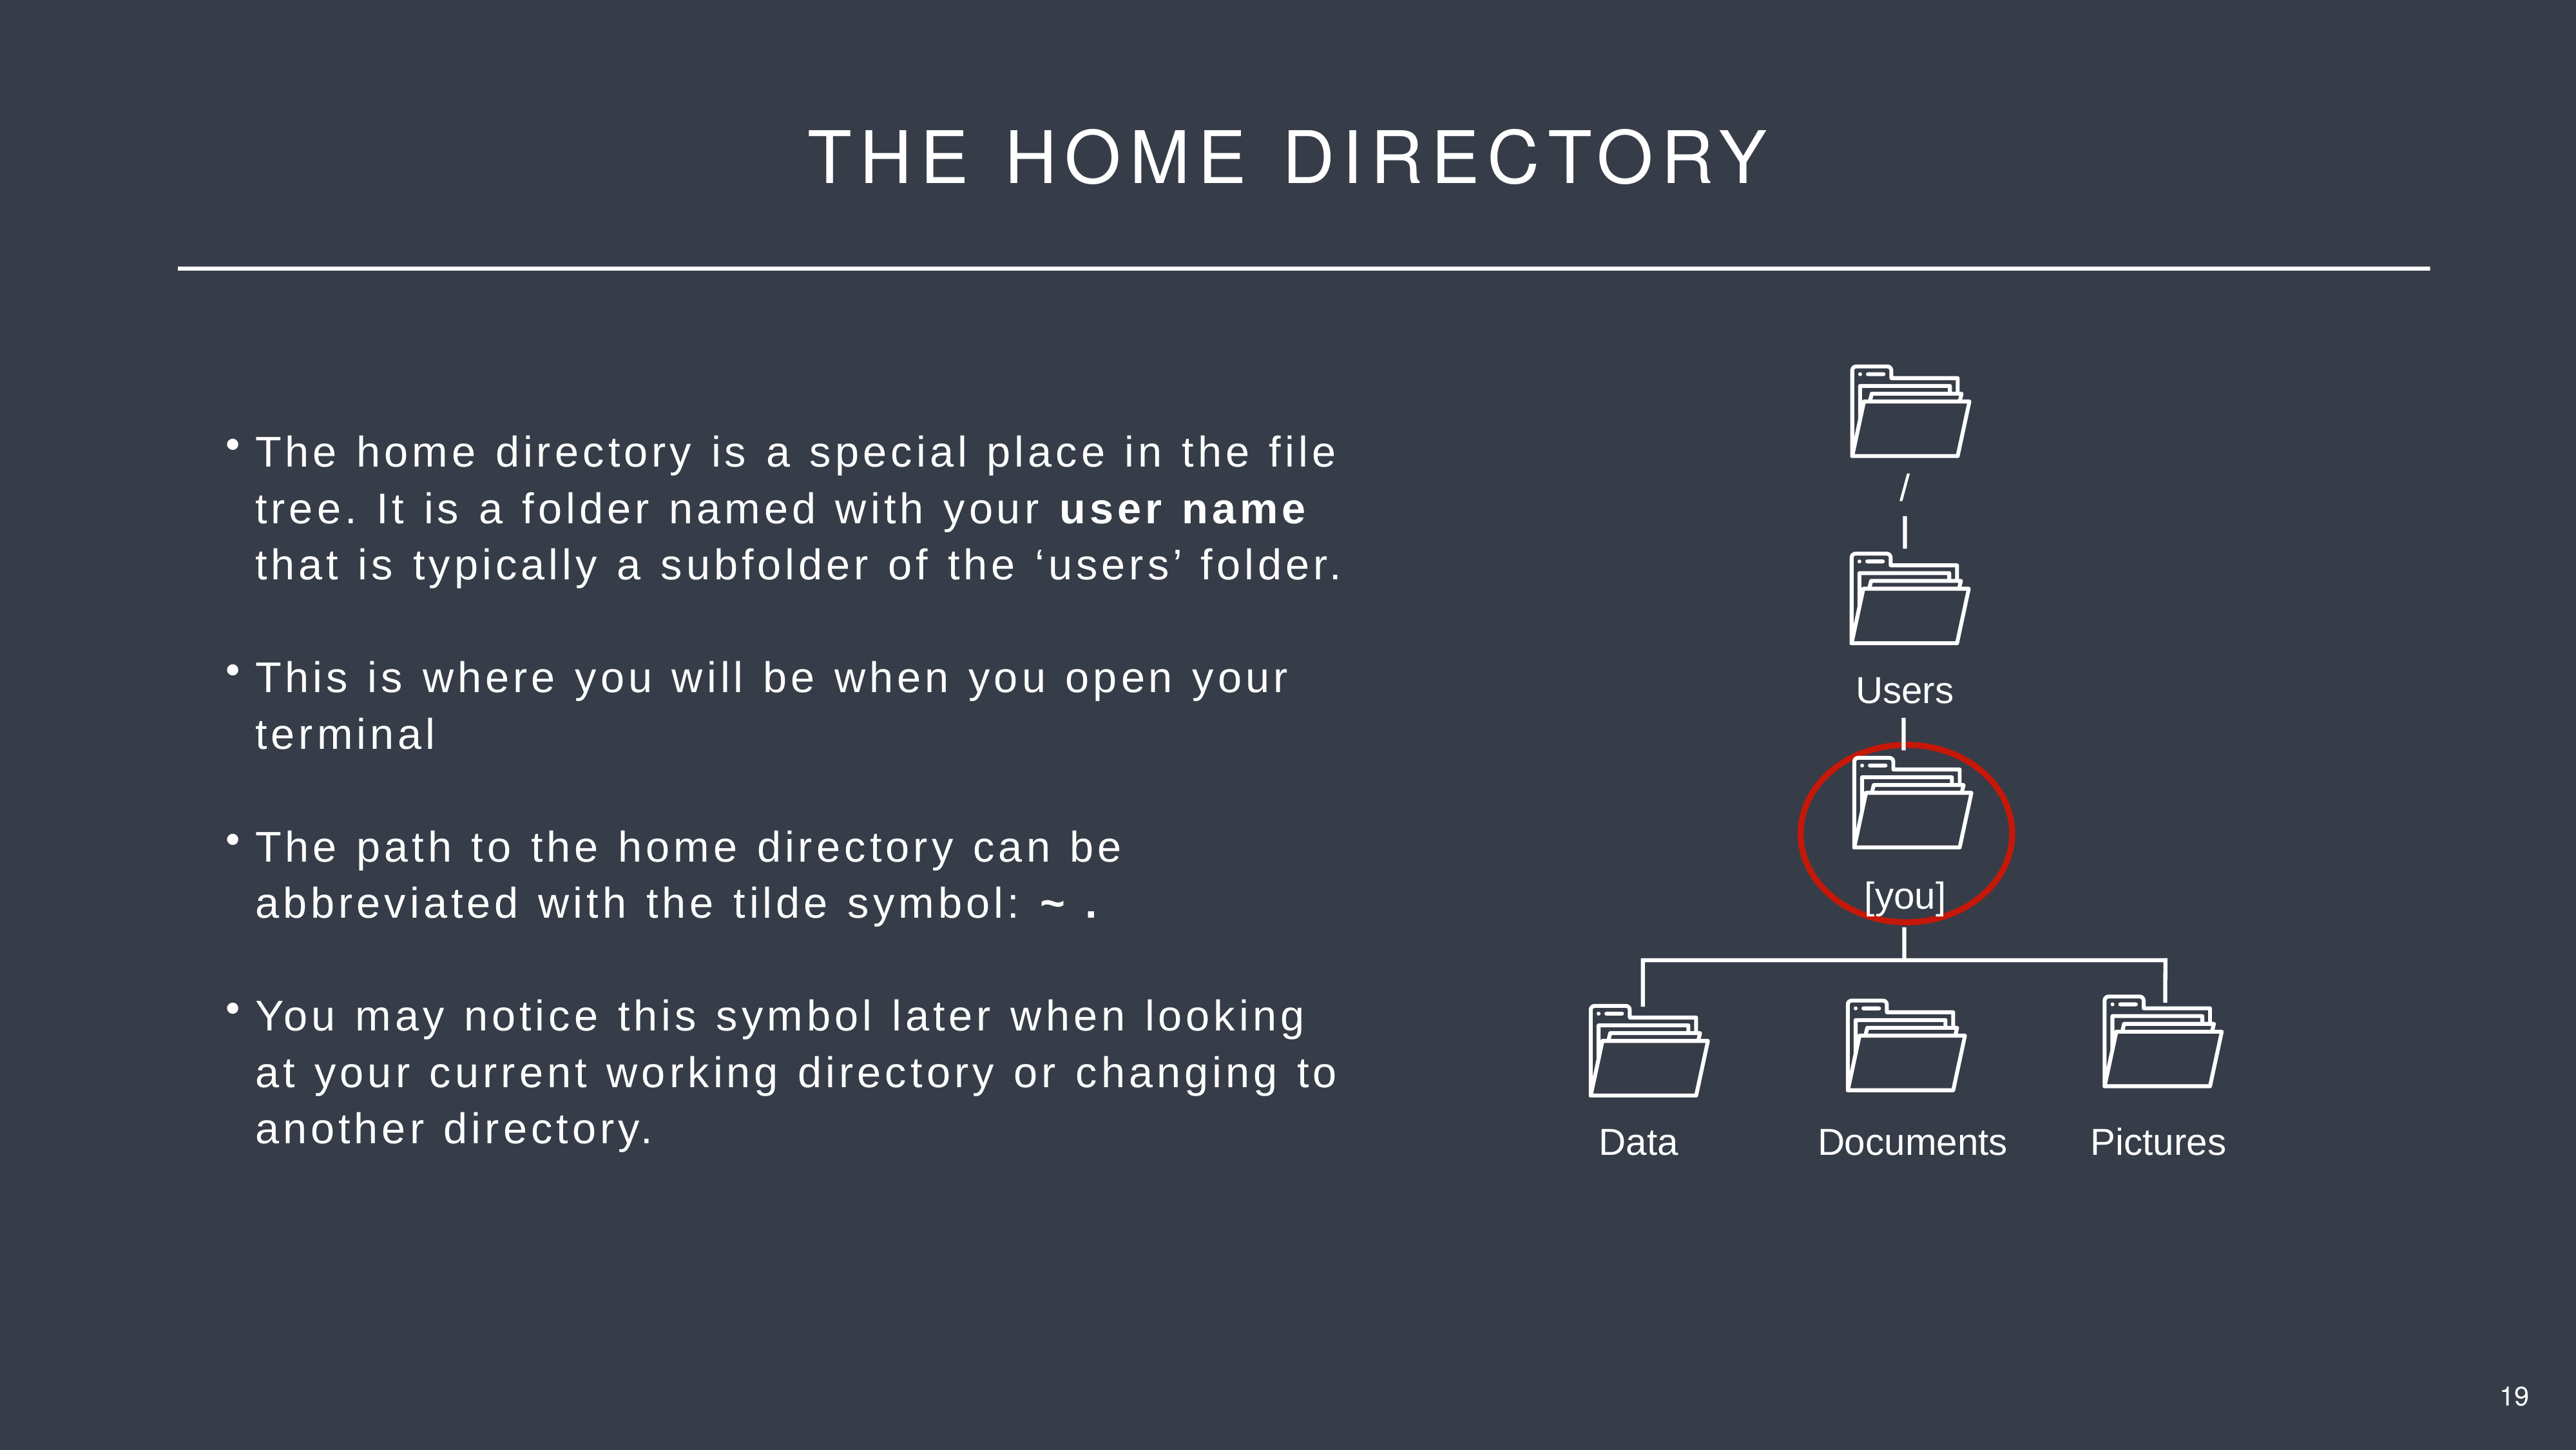

THE HOME DIRECTORY

The home directory is a special place in the file tree. It is a folder named with your user name that is typically a subfolder of the ‘users’ folder.

This is where you will be when you open your terminal

The path to the home directory can be abbreviated with the tilde symbol: ~ .

You may notice this symbol later when looking at your current working directory or changing to another directory.

/

Users

[you]

Data
Documents
Pictures
19